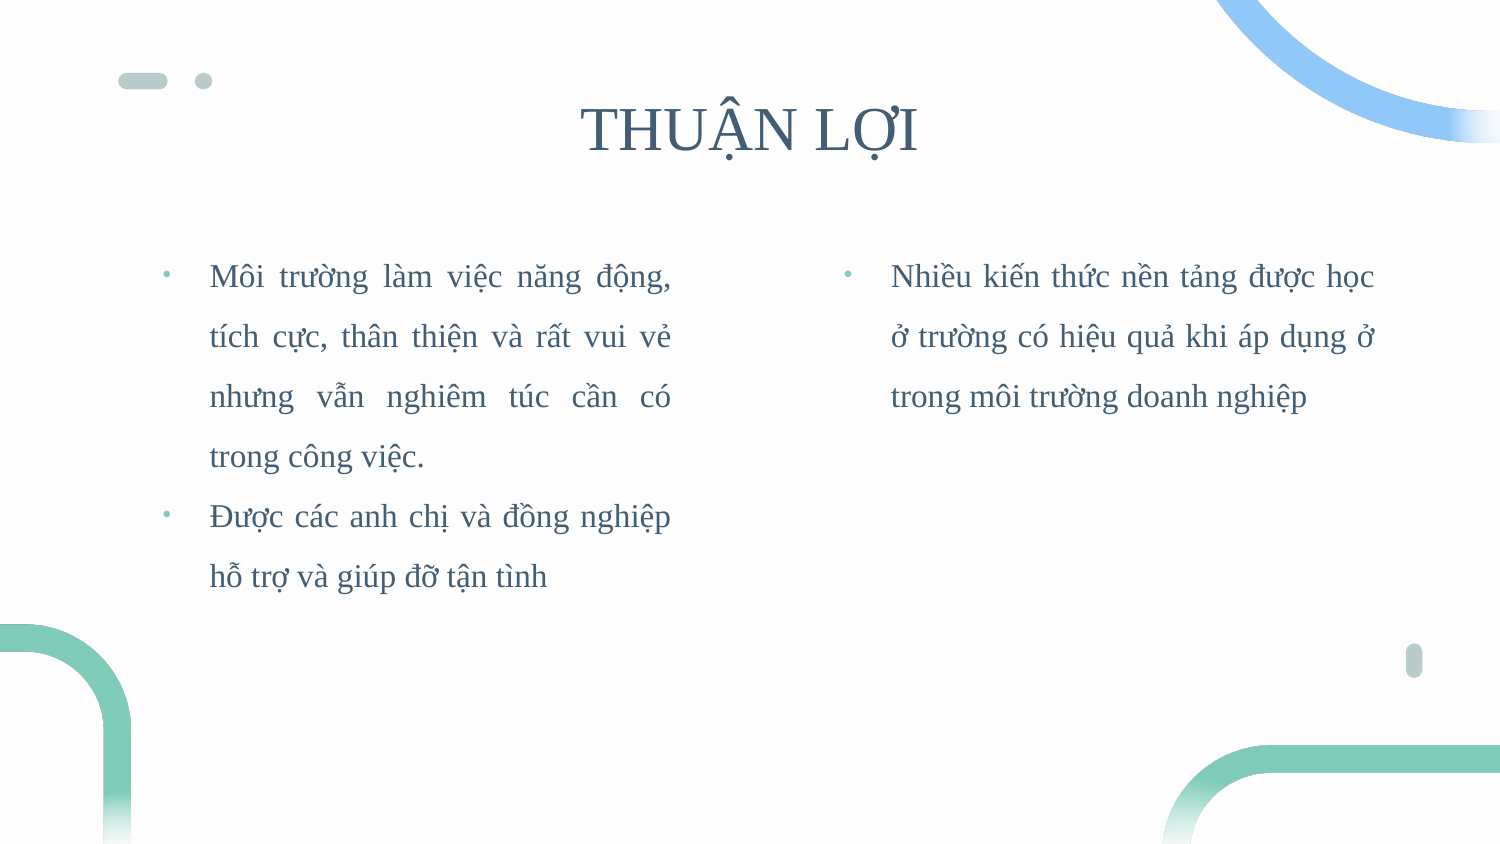

# THUẬN LỢI
Nhiều kiến thức nền tảng được học ở trường có hiệu quả khi áp dụng ở trong môi trường doanh nghiệp
Môi trường làm việc năng động, tích cực, thân thiện và rất vui vẻ nhưng vẫn nghiêm túc cần có trong công việc.
Được các anh chị và đồng nghiệp hỗ trợ và giúp đỡ tận tình